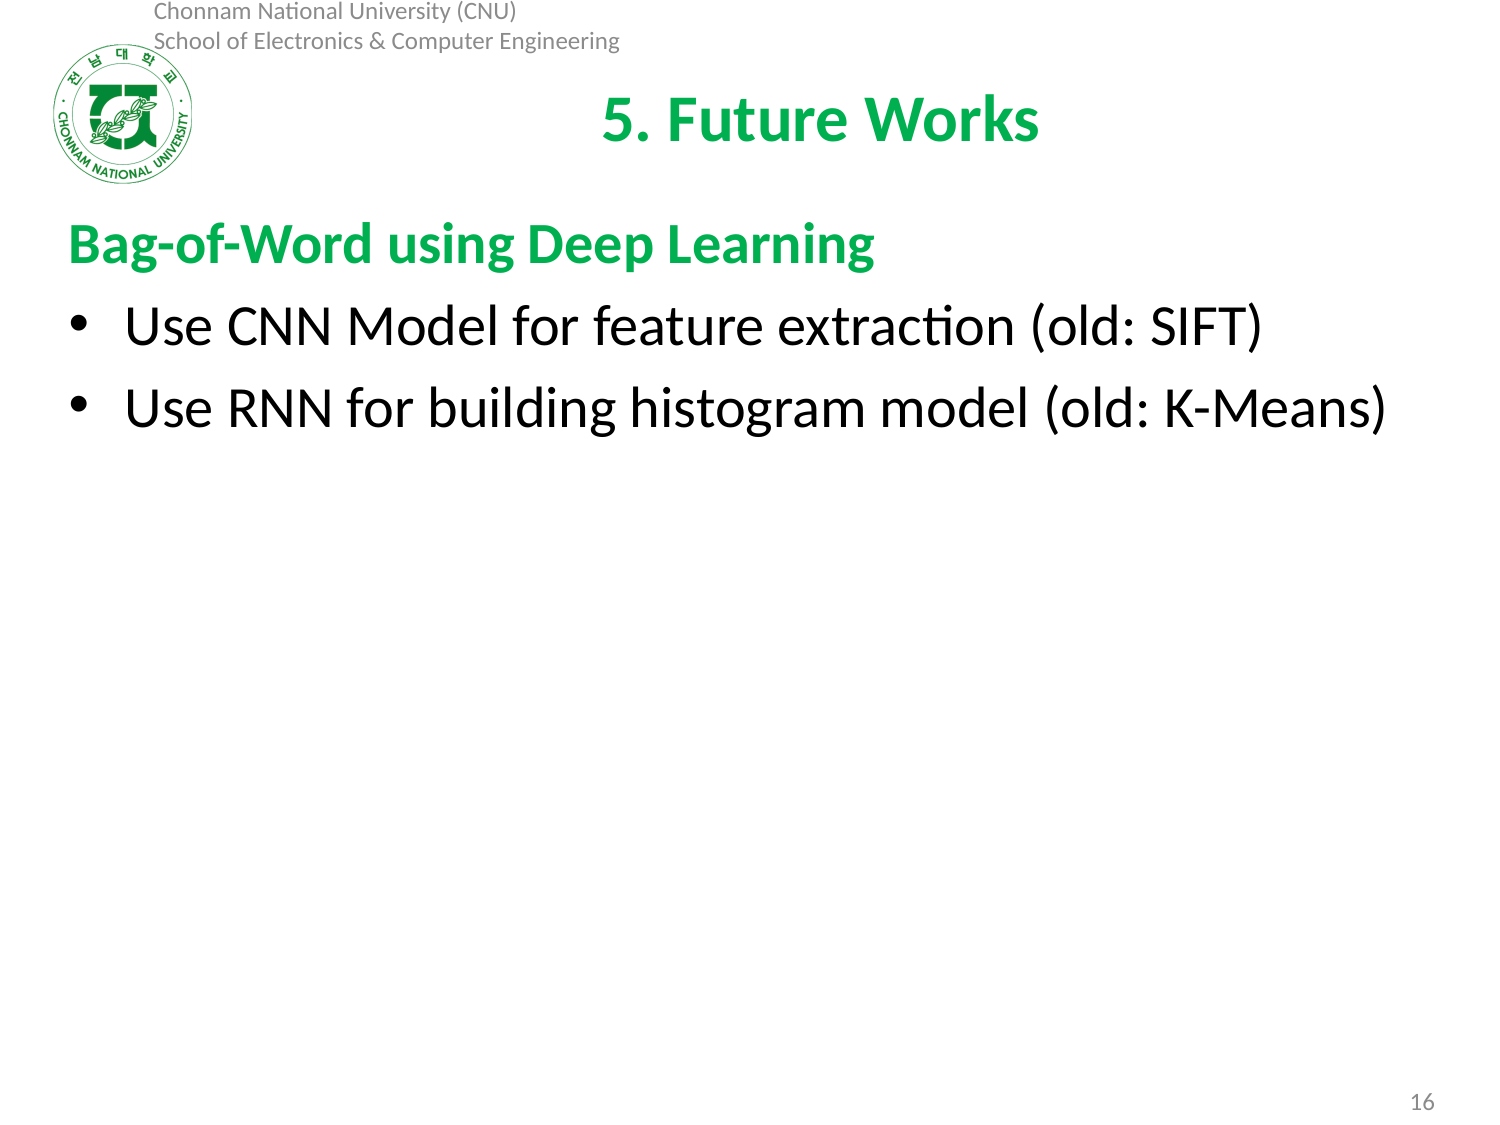

# 5. Future Works
Bag-of-Word using Deep Learning
Use CNN Model for feature extraction (old: SIFT)
Use RNN for building histogram model (old: K-Means)
16